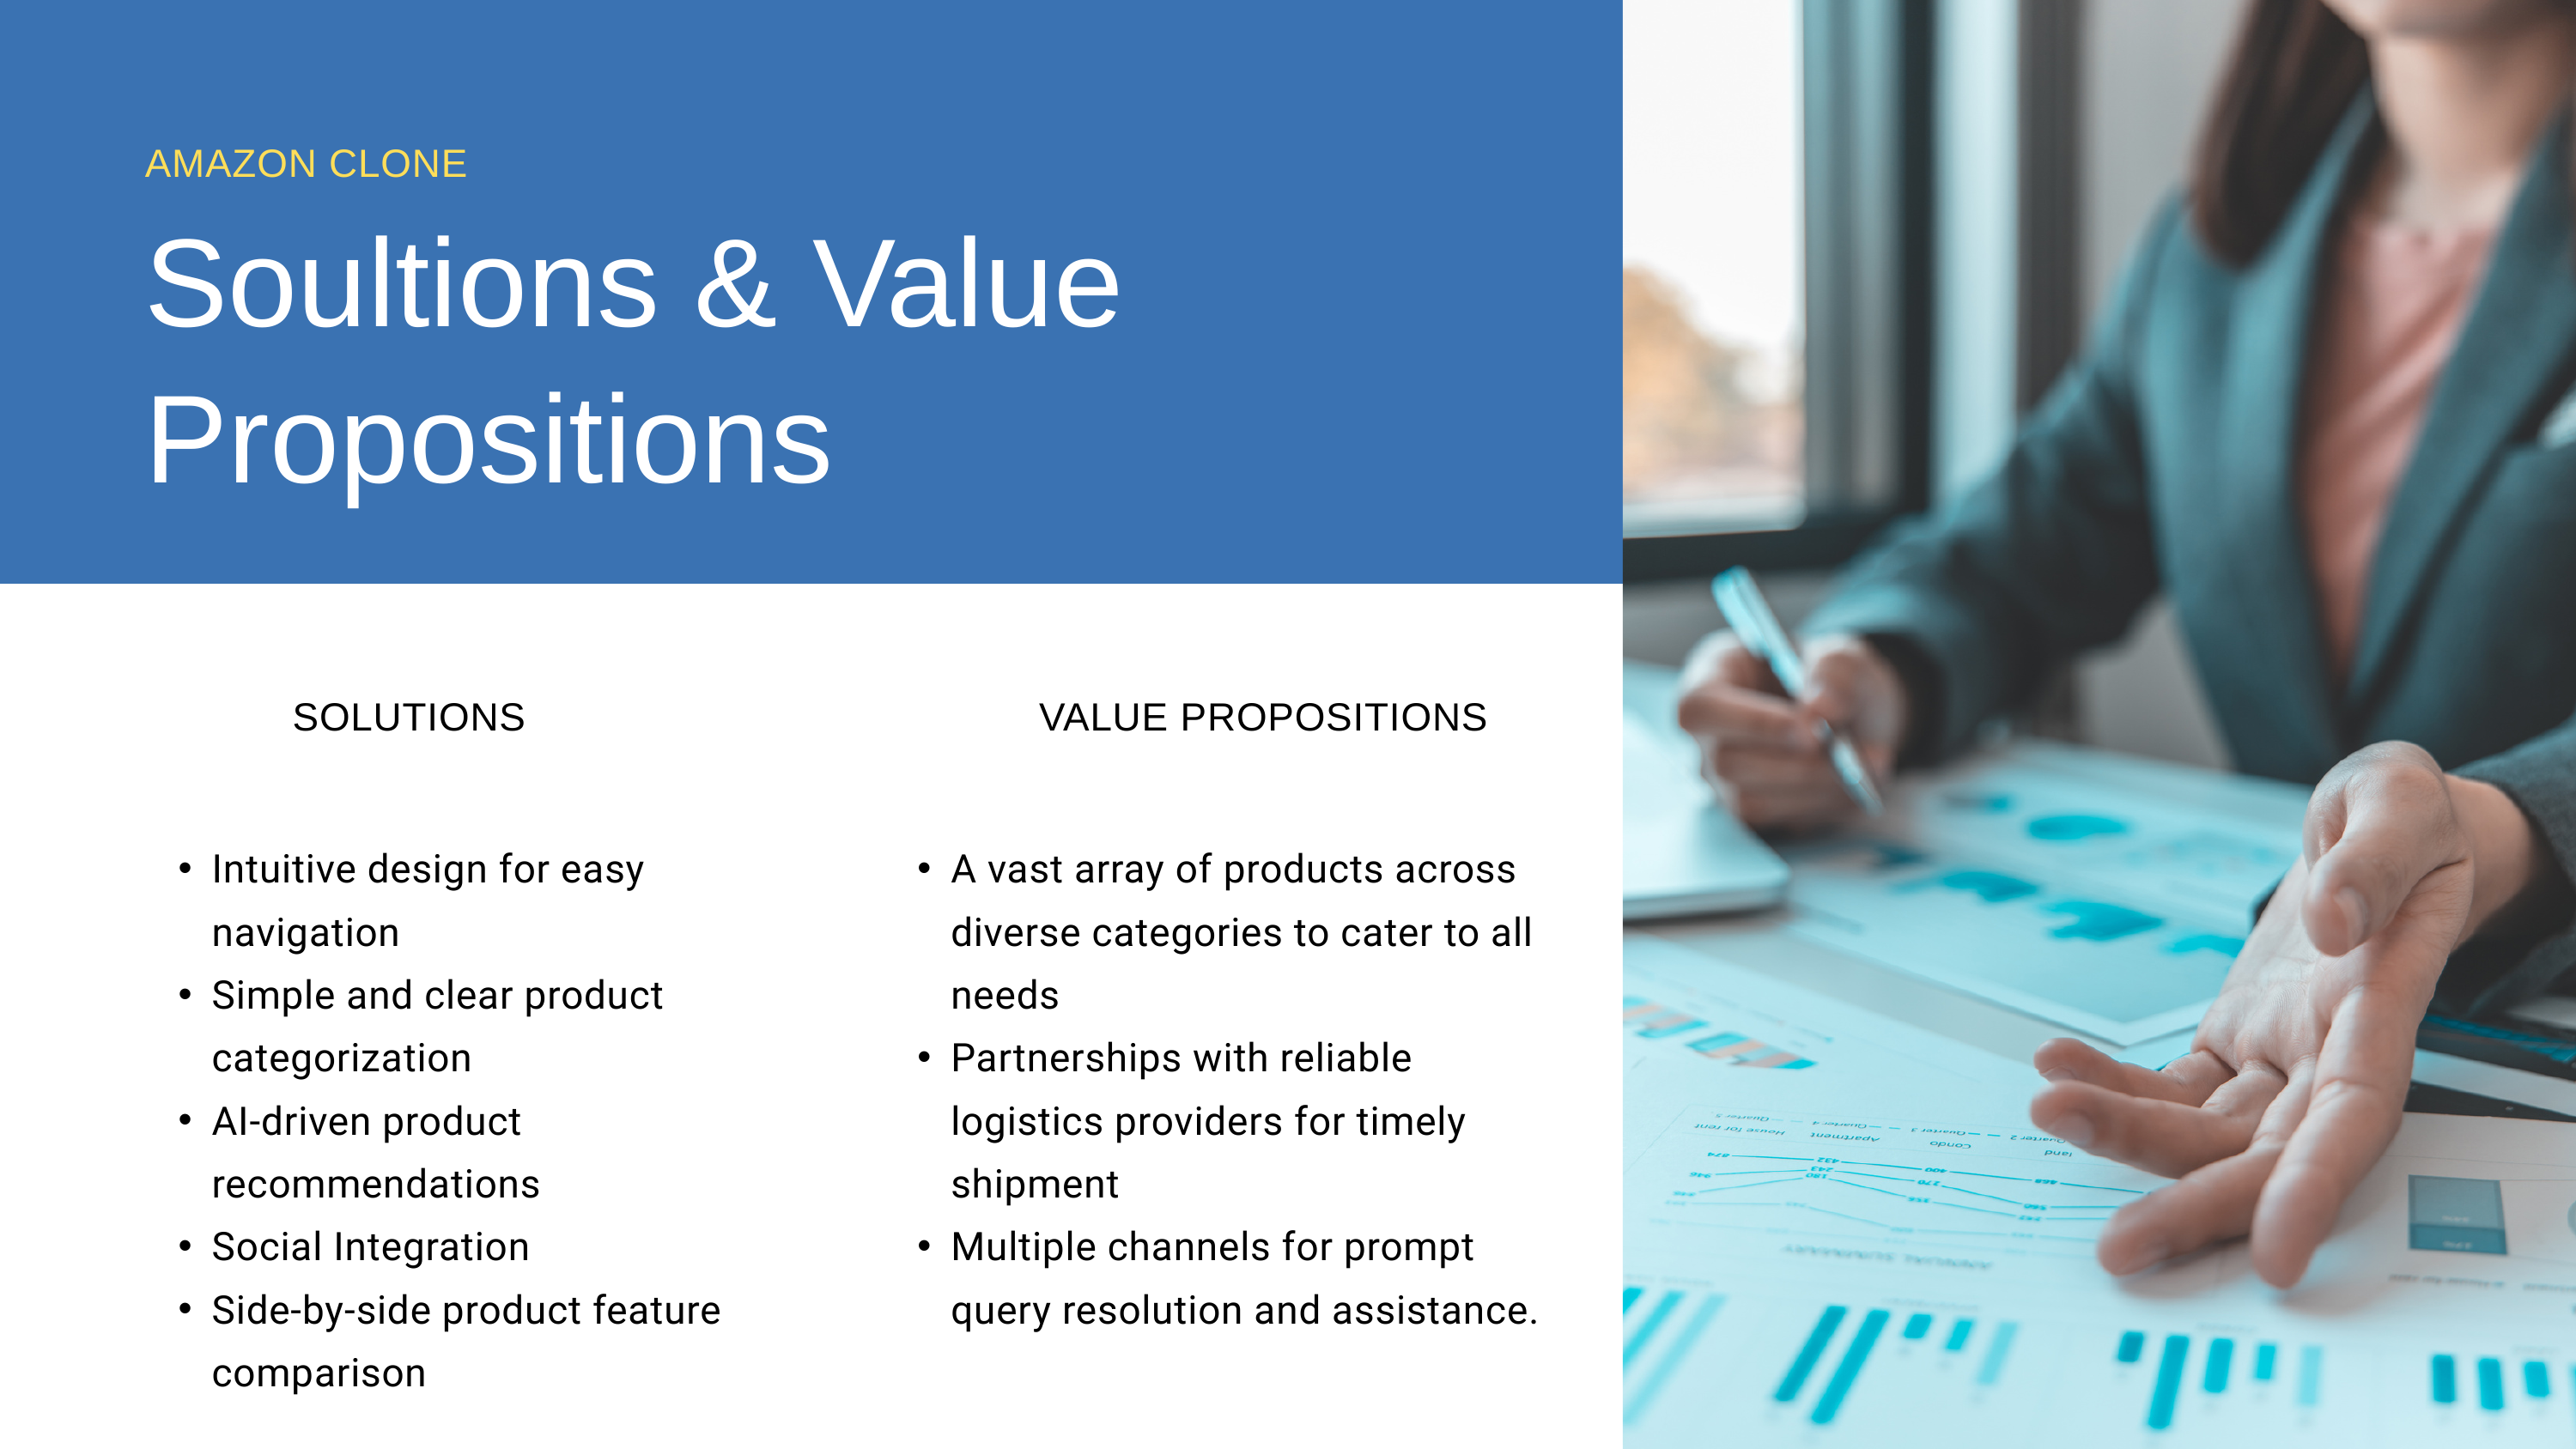

AMAZON CLONE
Soultions & Value Propositions
SOLUTIONS
VALUE PROPOSITIONS
Intuitive design for easy navigation
Simple and clear product categorization
AI-driven product recommendations
Social Integration
Side-by-side product feature comparison
A vast array of products across diverse categories to cater to all needs
Partnerships with reliable logistics providers for timely shipment
Multiple channels for prompt query resolution and assistance.